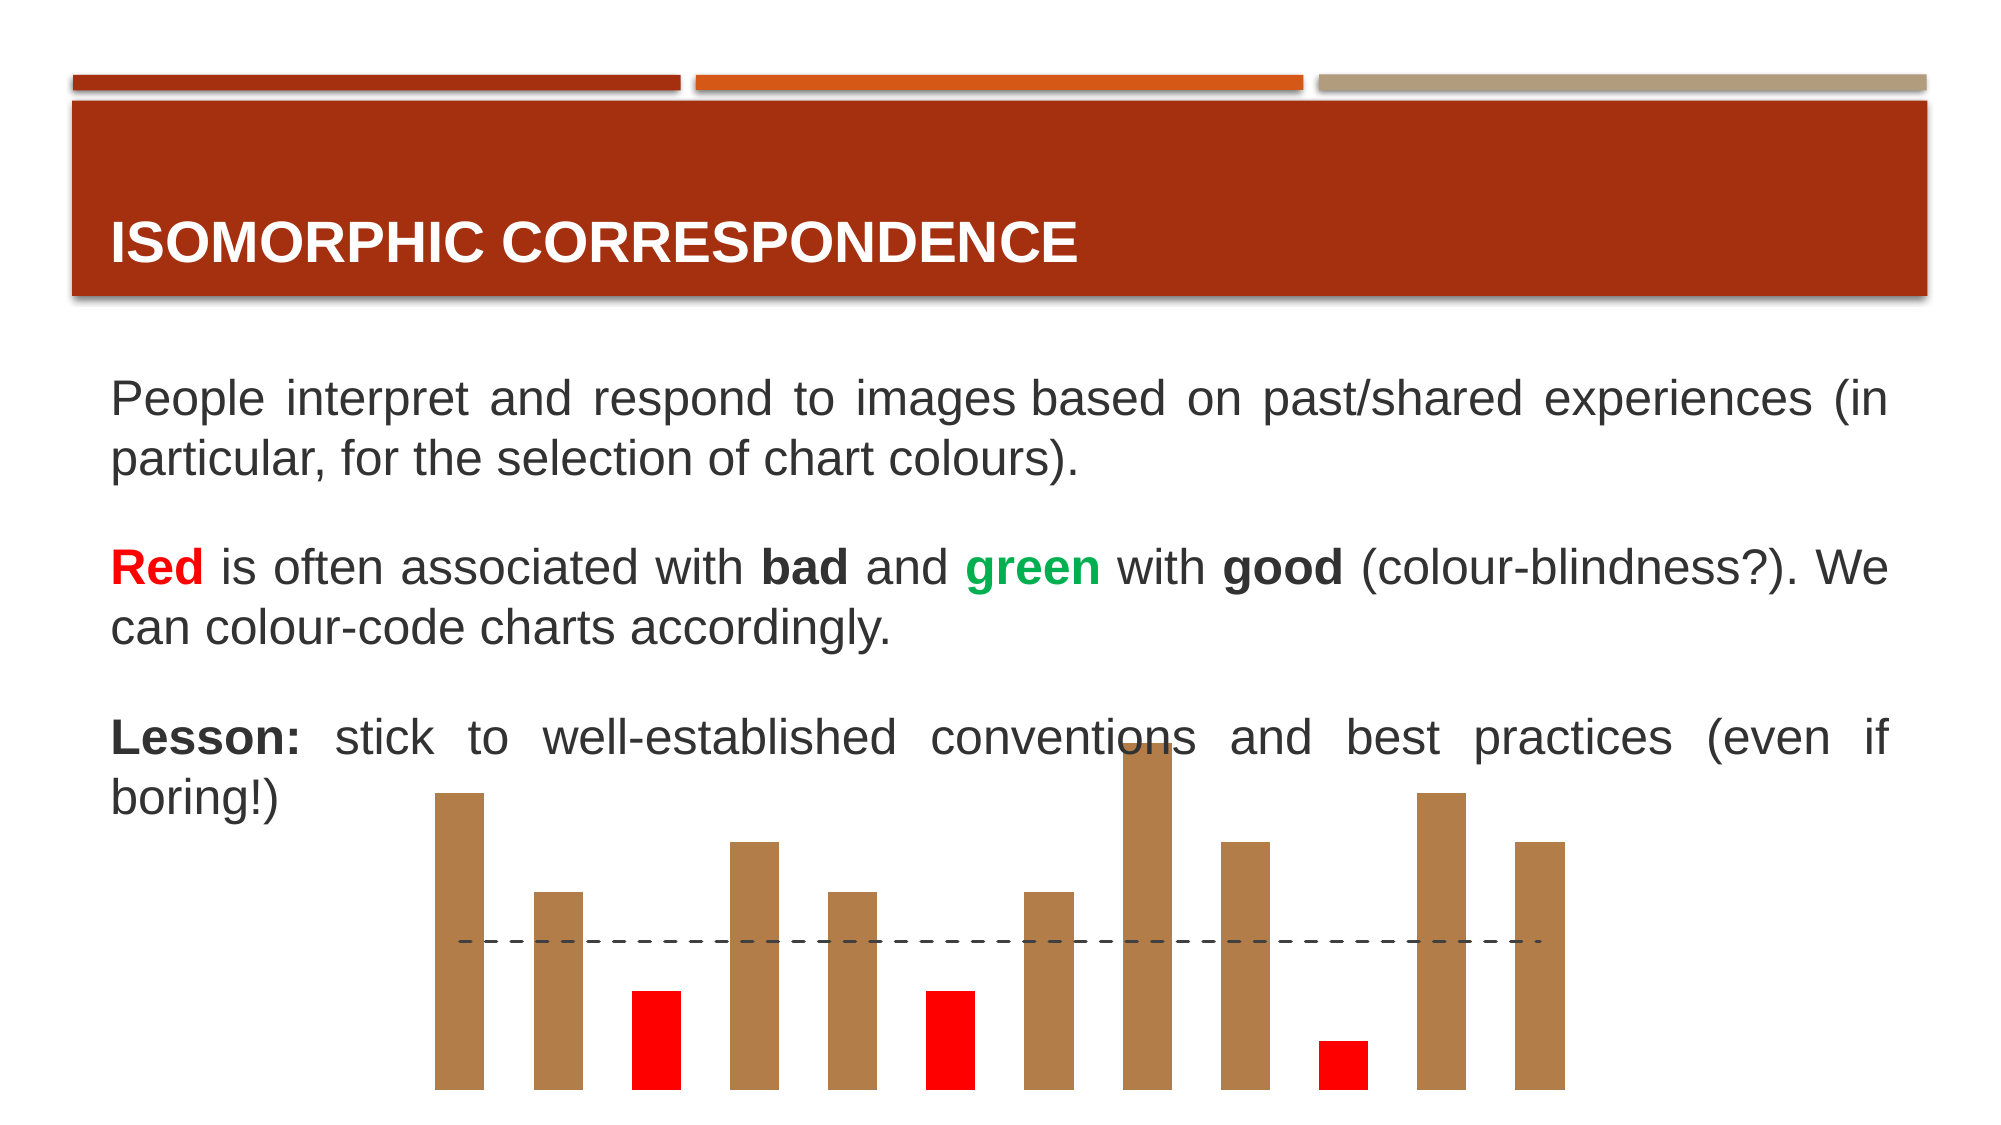

# Isomorphic Correspondence
People interpret and respond to images based on past/shared experiences (in particular, for the selection of chart colours).

Red is often associated with bad and green with good (colour-blindness?). We can colour-code charts accordingly.

Lesson: stick to well-established conventions and best practices (even if boring!)

### Chart

| Category | Sales | Threshold |
|---|---|---|
| Jan | 6.0 | 3.0 |
| Feb | 4.0 | 3.0 |
| Mar | 2.0 | 3.0 |
| Apr | 5.0 | 3.0 |
| May | 4.0 | 3.0 |
| Jun | 2.0 | 3.0 |
| Jul | 4.0 | 3.0 |
| Aug | 7.0 | 3.0 |
| Sep | 5.0 | 3.0 |
| Oct | 1.0 | 3.0 |
| Nov | 6.0 | 3.0 |
| Dec | 5.0 | 3.0 |